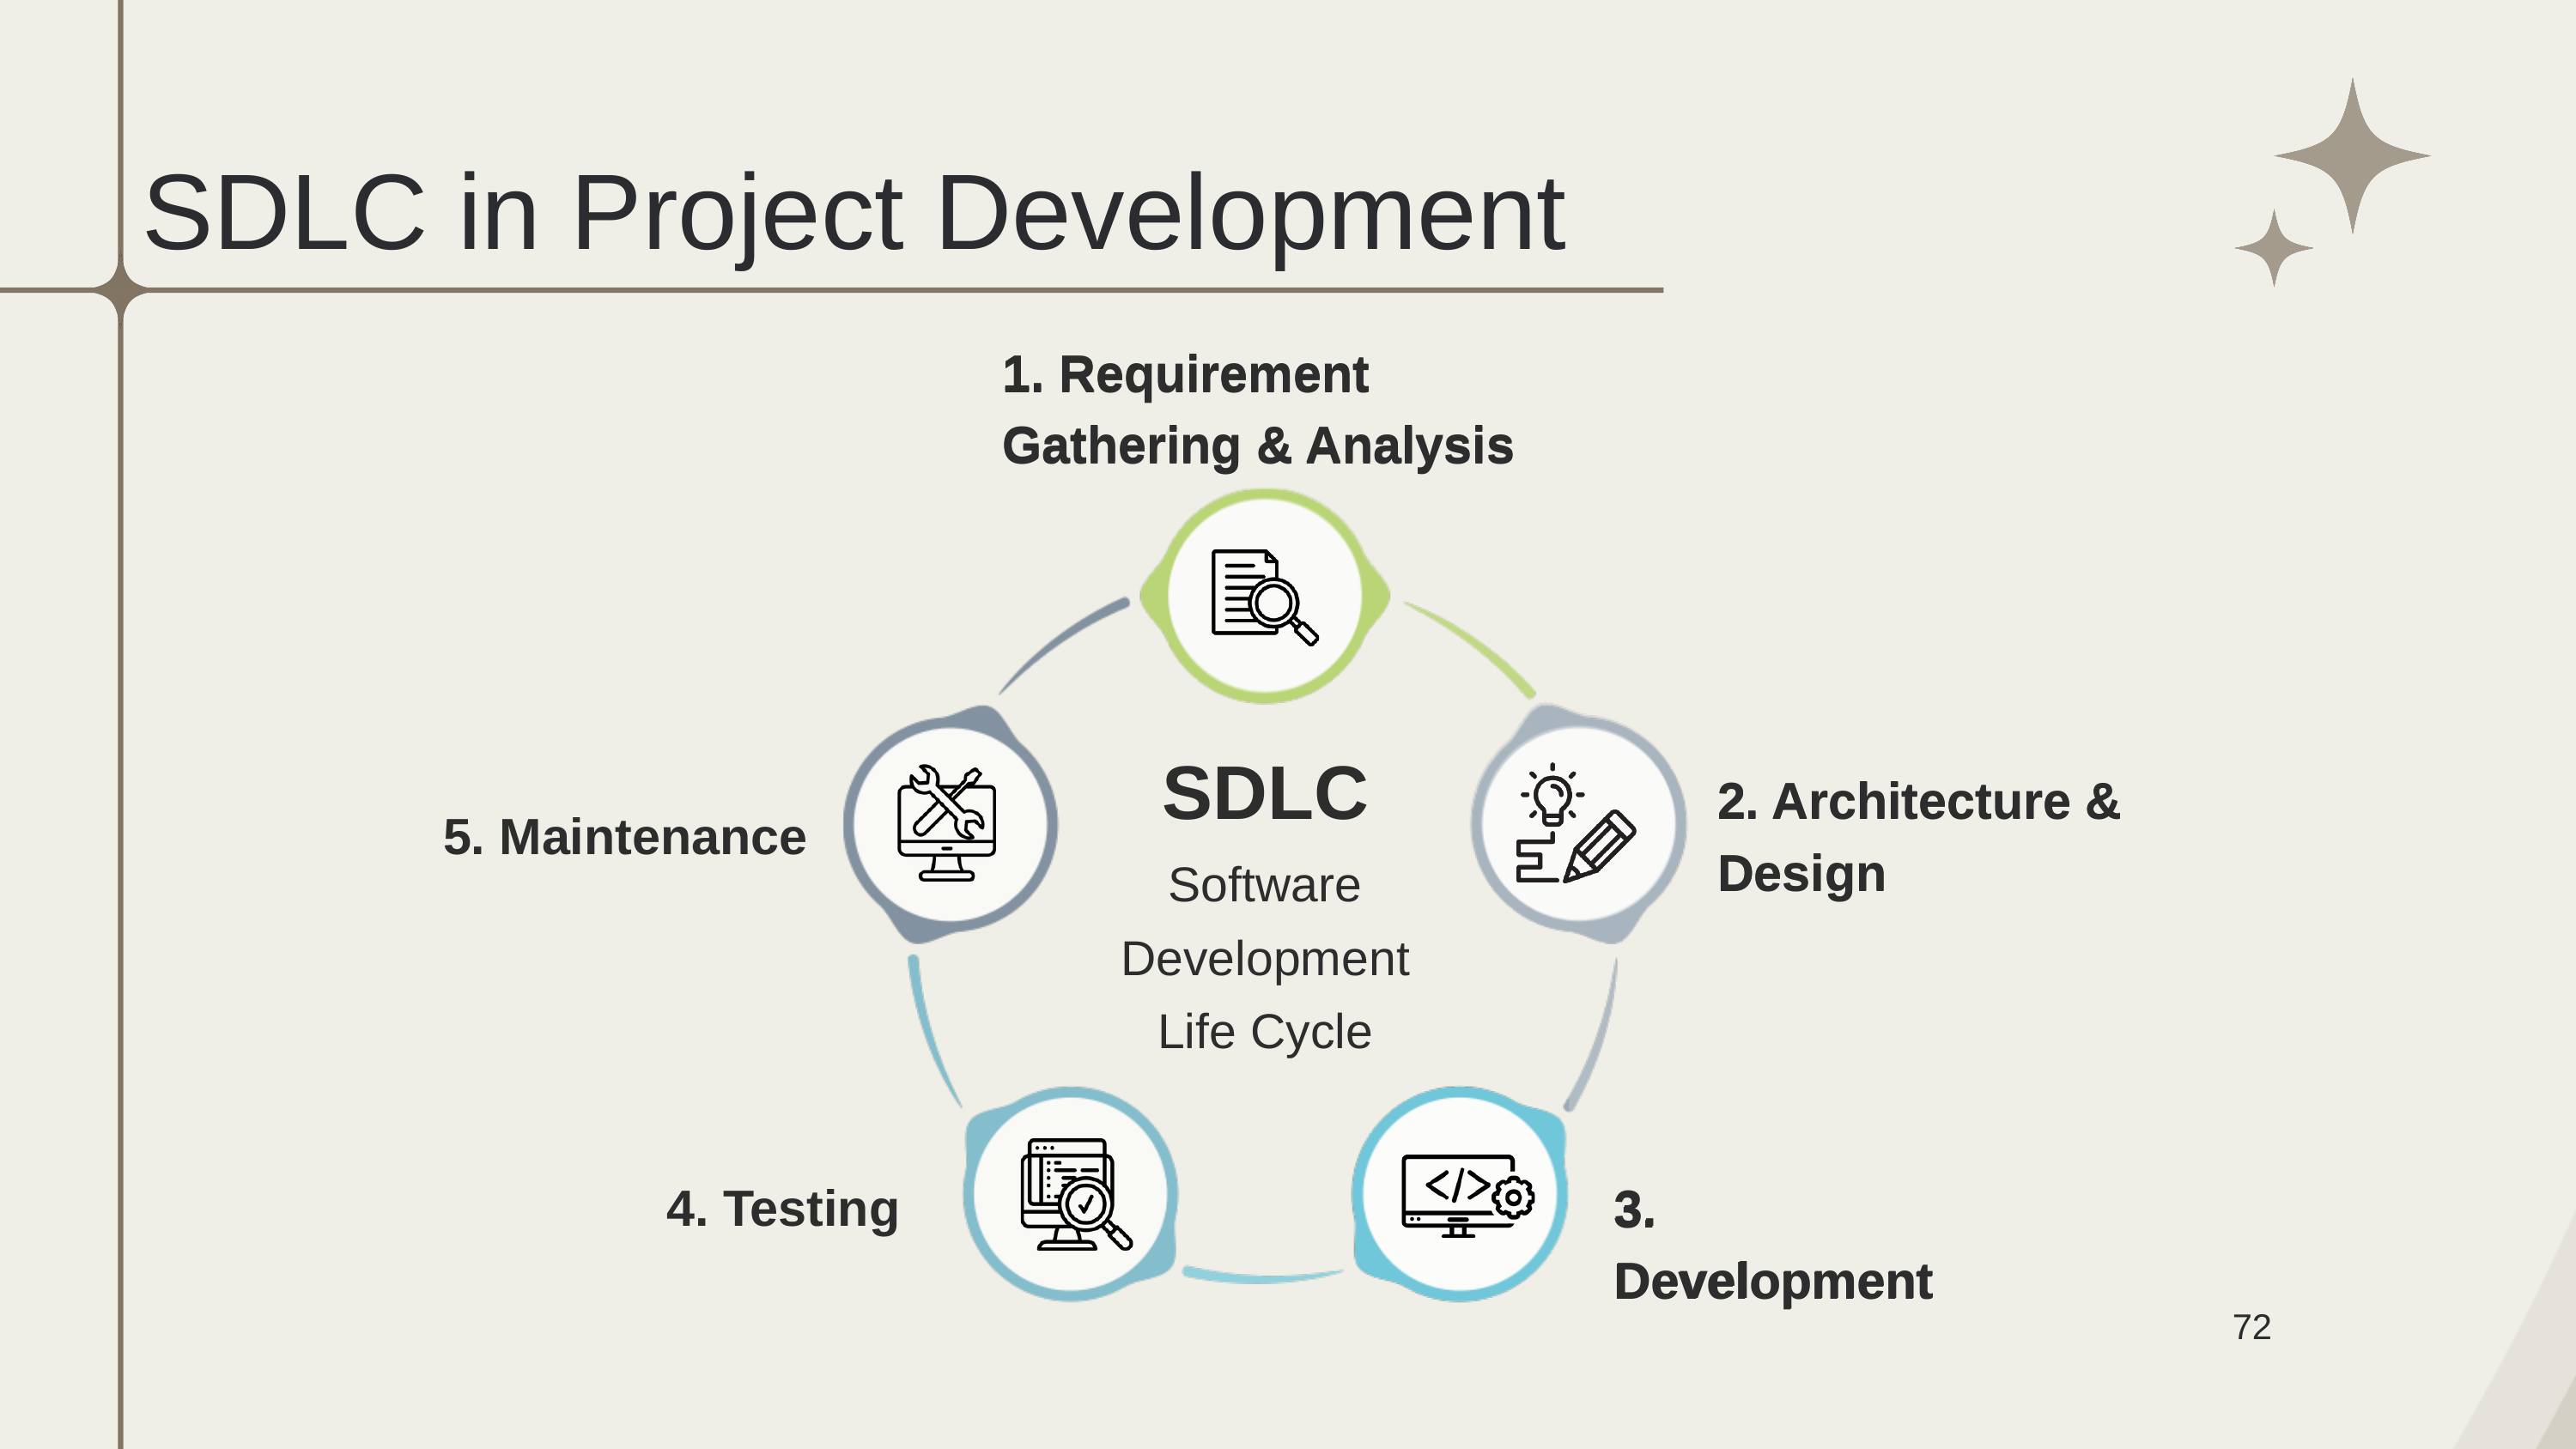

SDLC in Project Development

1. Requirement Gathering & Analysis
1. Requirement Gathering & Analysis

2. Architecture & Design

SDLC
2. Architecture & Design

5. Maintenance
Software Development Life Cycle

3. Development

4. Testing
3. Development
72